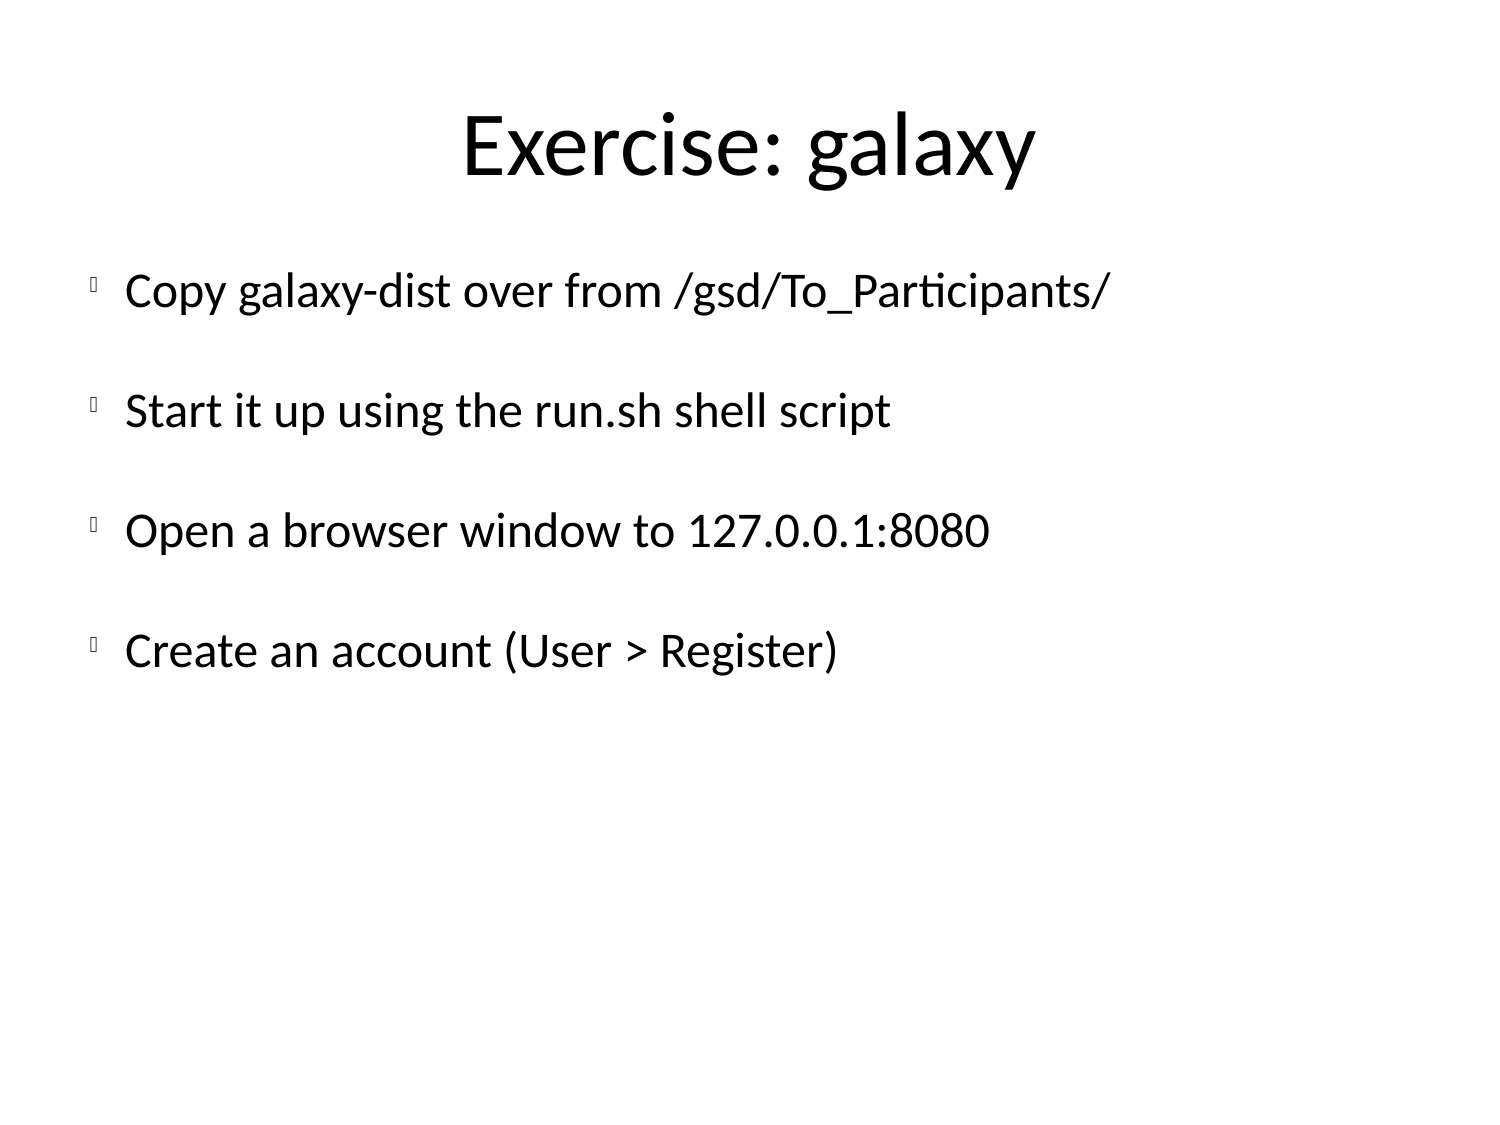

Exercise: galaxy
Copy galaxy-dist over from /gsd/To_Participants/

Start it up using the run.sh shell script

Open a browser window to 127.0.0.1:8080

Create an account (User > Register)